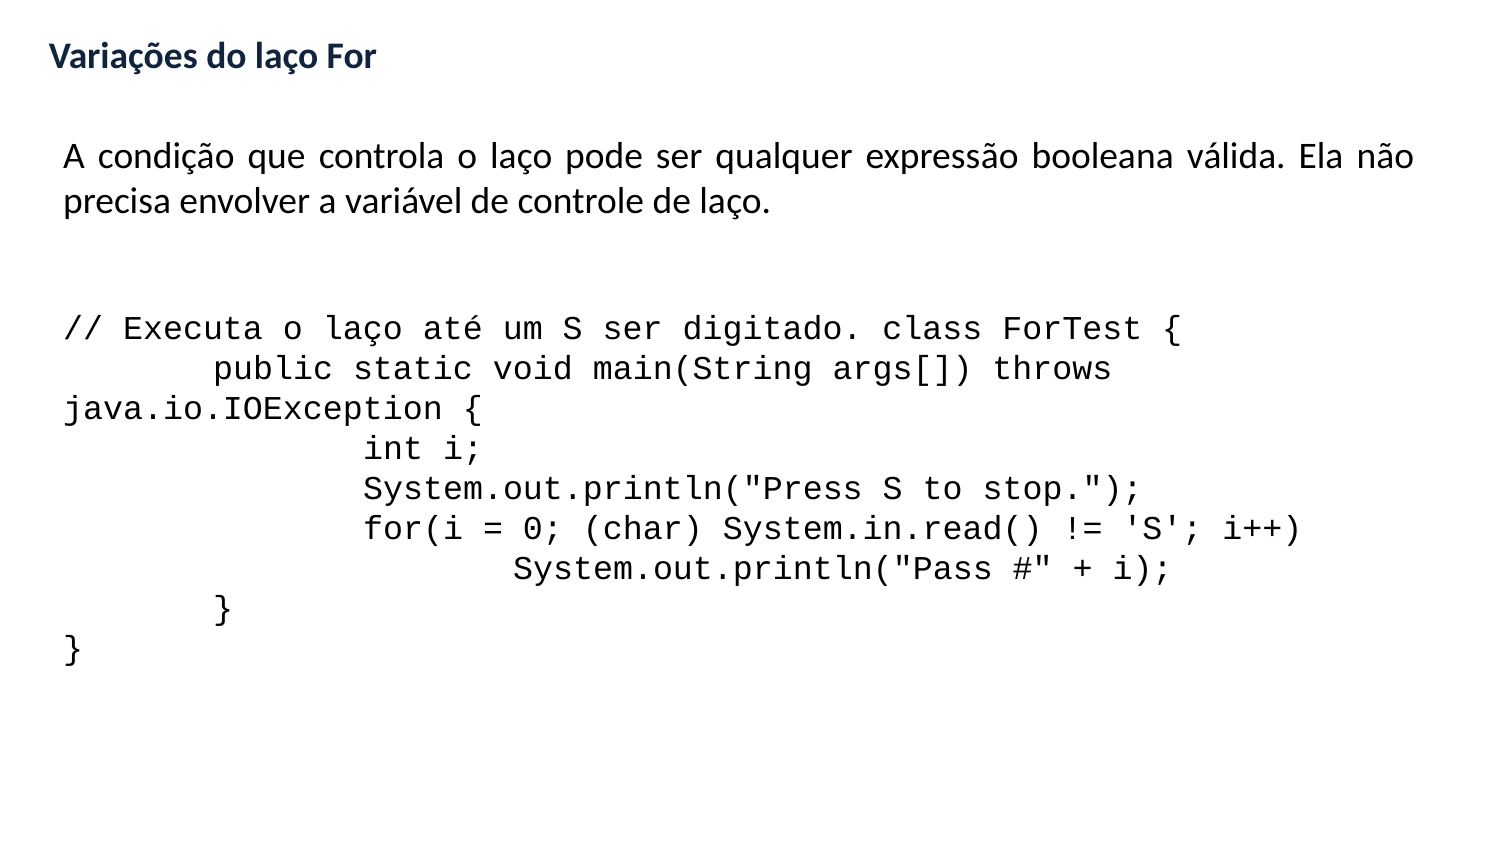

Variações do laço For
A condição que controla o laço pode ser qualquer expressão booleana válida. Ela não precisa envolver a variável de controle de laço.
// Executa o laço até um S ser digitado. class ForTest {
	public static void main(String args[]) throws java.io.IOException {
		int i;
		System.out.println("Press S to stop.");
		for(i = 0; (char) System.in.read() != 'S'; i++)
			System.out.println("Pass #" + i);
	}
}